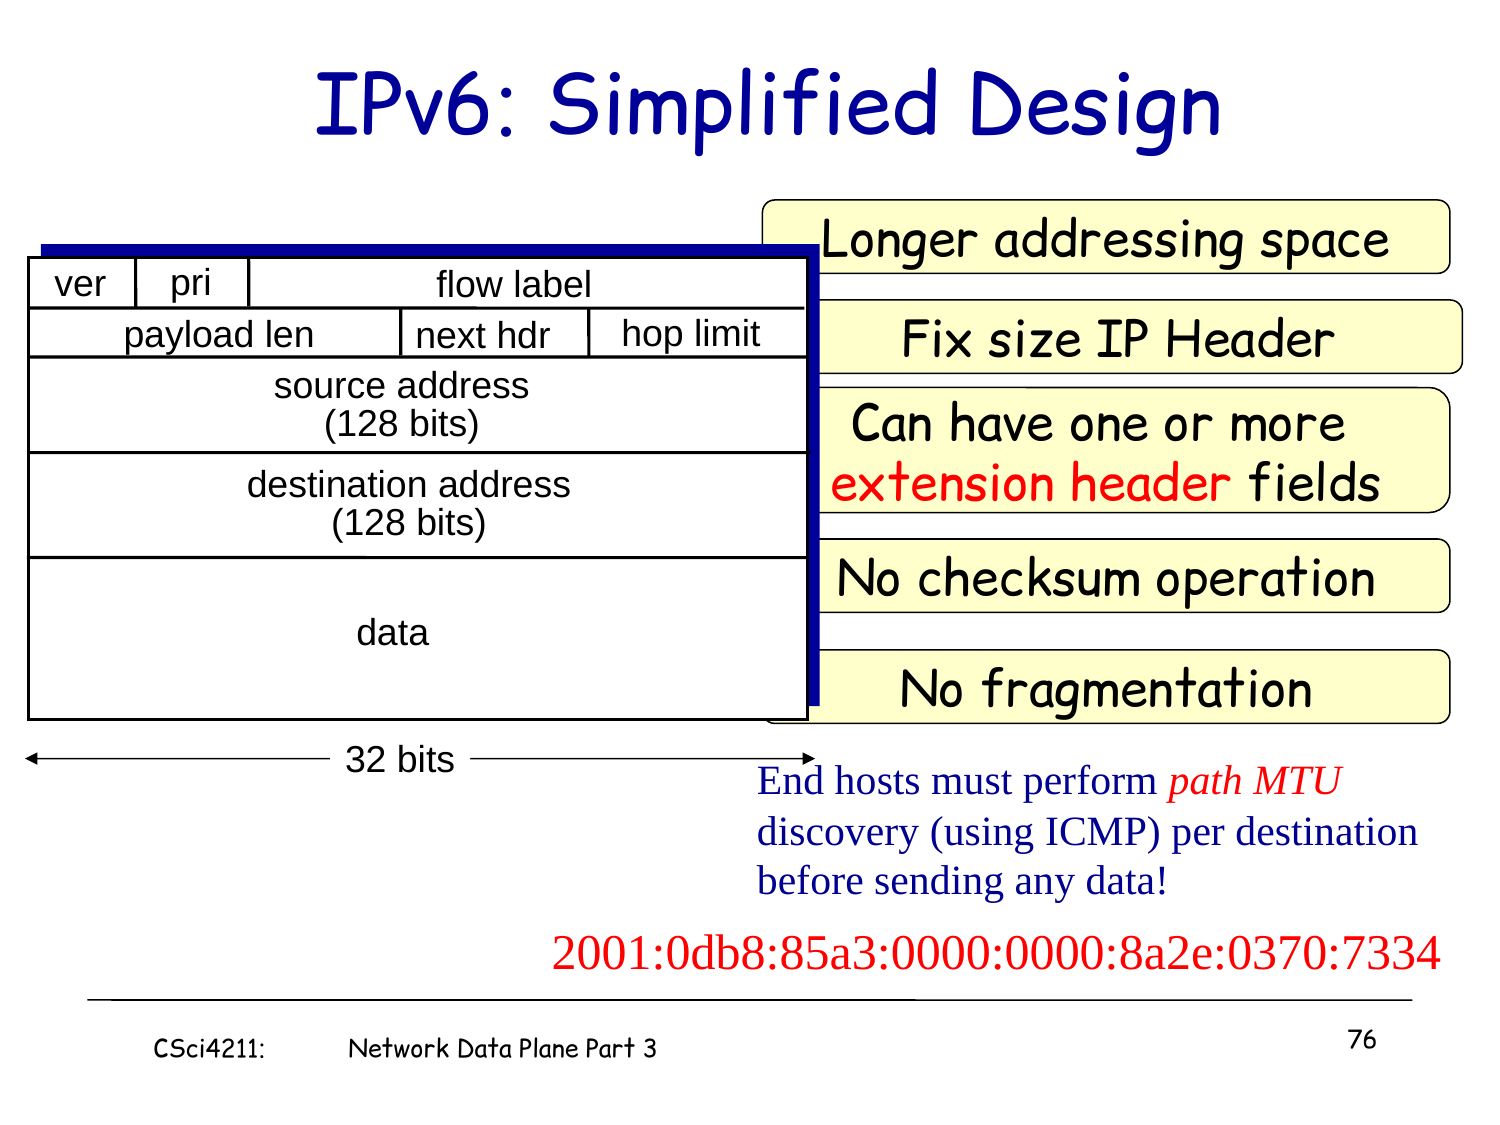

# IPv6: Simplified Design
Longer addressing space

pri
ver
flow label

Fix size IP Header
hop limit
payload len
next hdr

source address
(128 bits)
Can have one or more
extension header fields

destination address
(128 bits)
No checksum operation

data
No fragmentation
32 bits
End hosts must perform path MTU
discovery (using ICMP) per destination
before sending any data!

2001:0db8:85a3:0000:0000:8a2e:0370:7334
76
CSci4211:           Network Data Plane Part 3